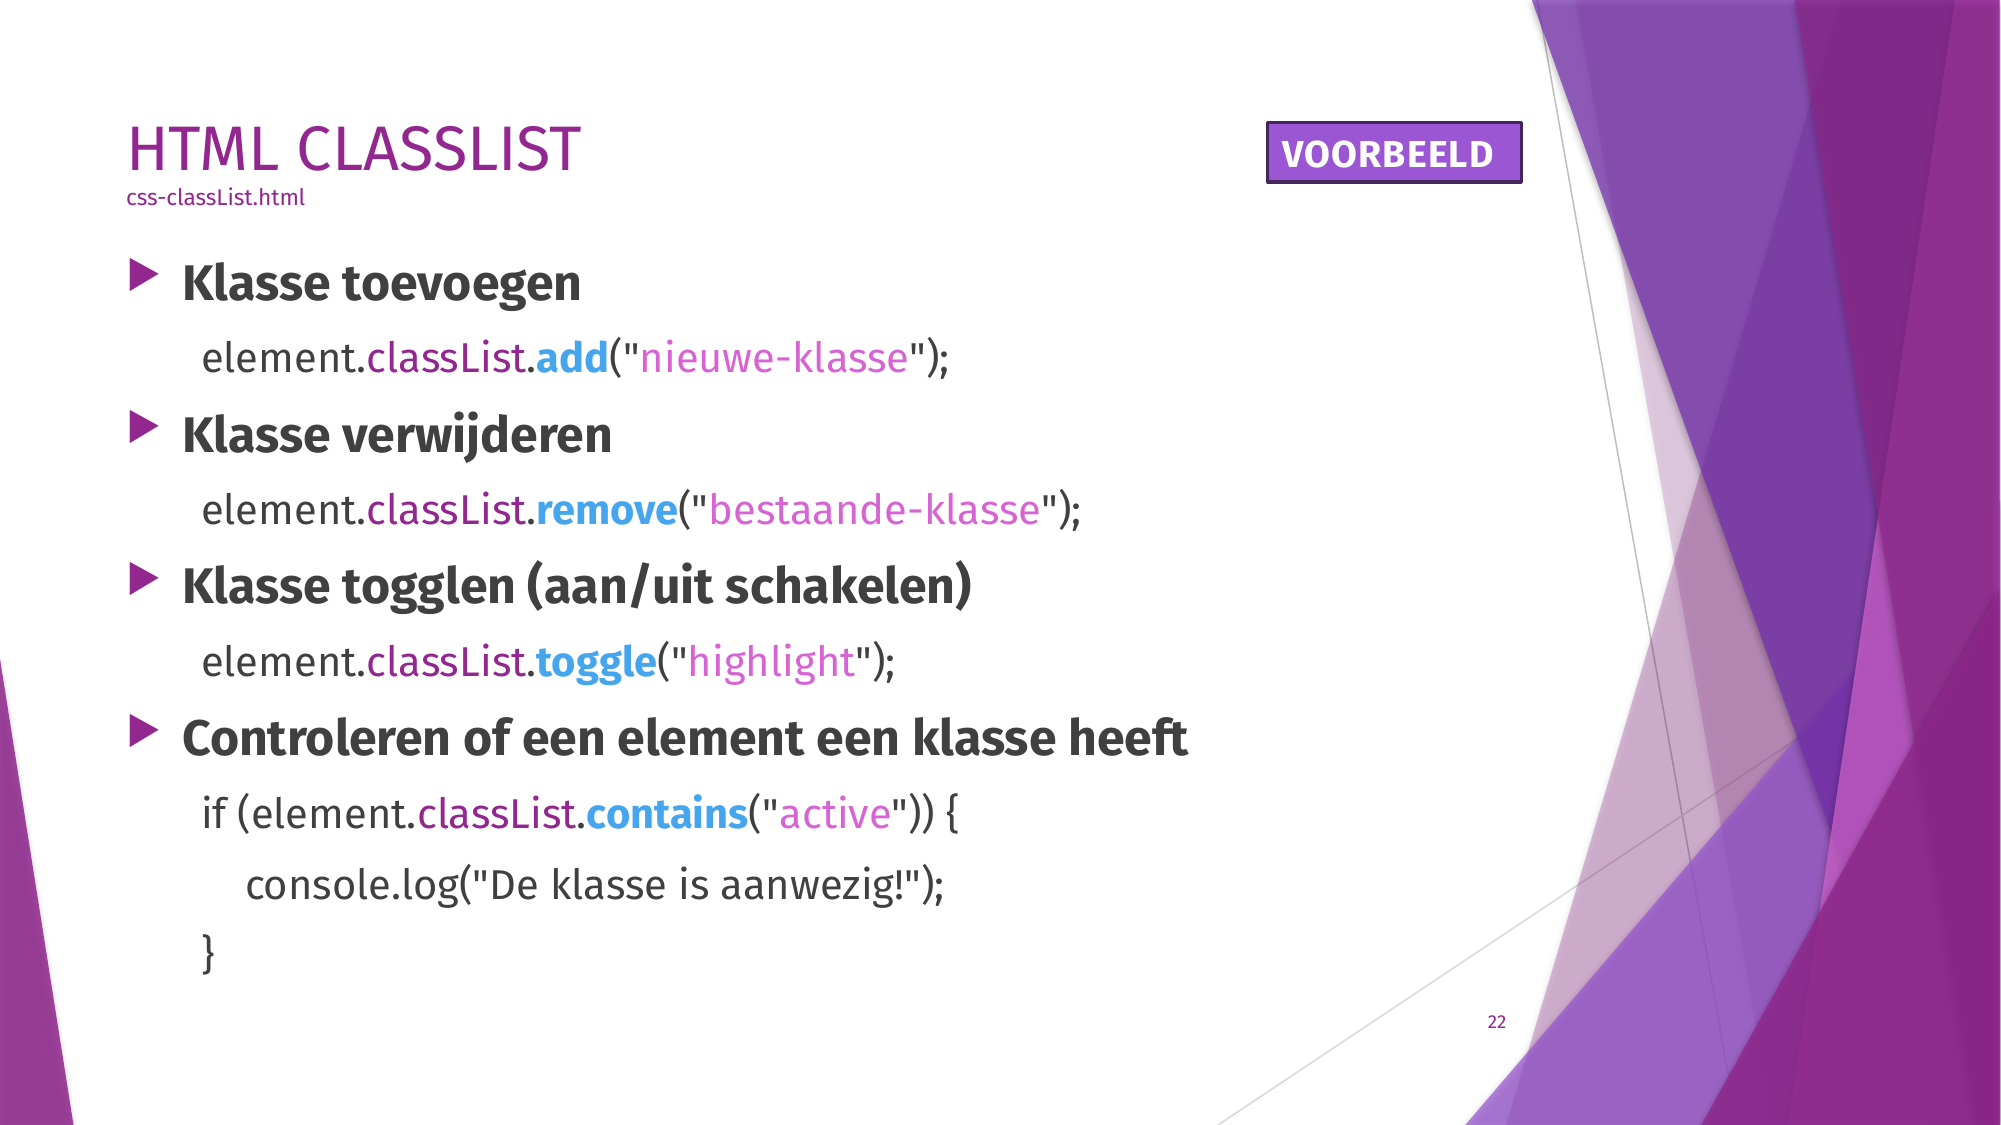

# HTML CLASSLIST css-classList.html
VOORBEELD
Klasse toevoegen
element.classList.add("nieuwe-klasse");
Klasse verwijderen
element.classList.remove("bestaande-klasse");
Klasse togglen (aan/uit schakelen)
element.classList.toggle("highlight");
Controleren of een element een klasse heeft
if (element.classList.contains("active")) {
    console.log("De klasse is aanwezig!");
}
22